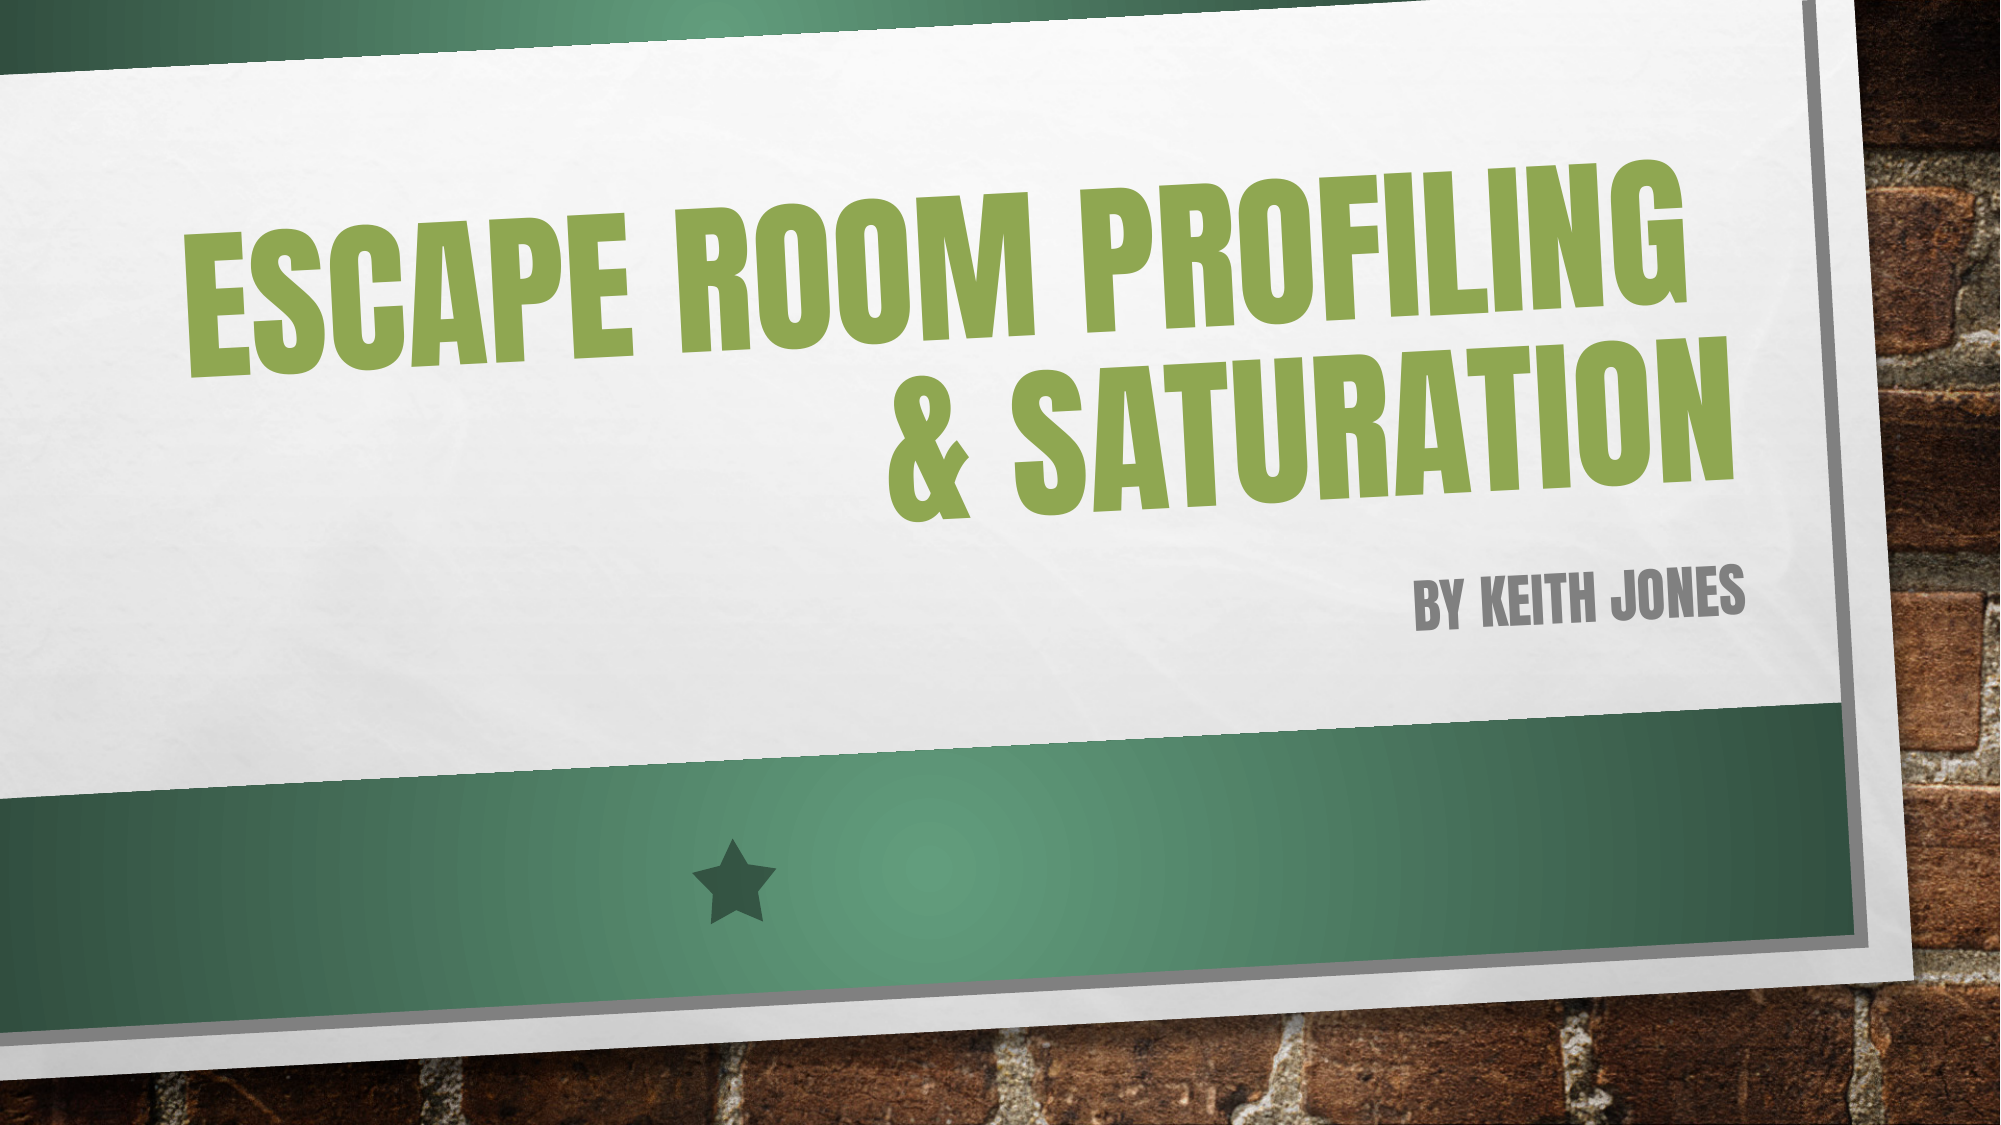

# Escape Room Profiling  & Saturation
By Keith Jones